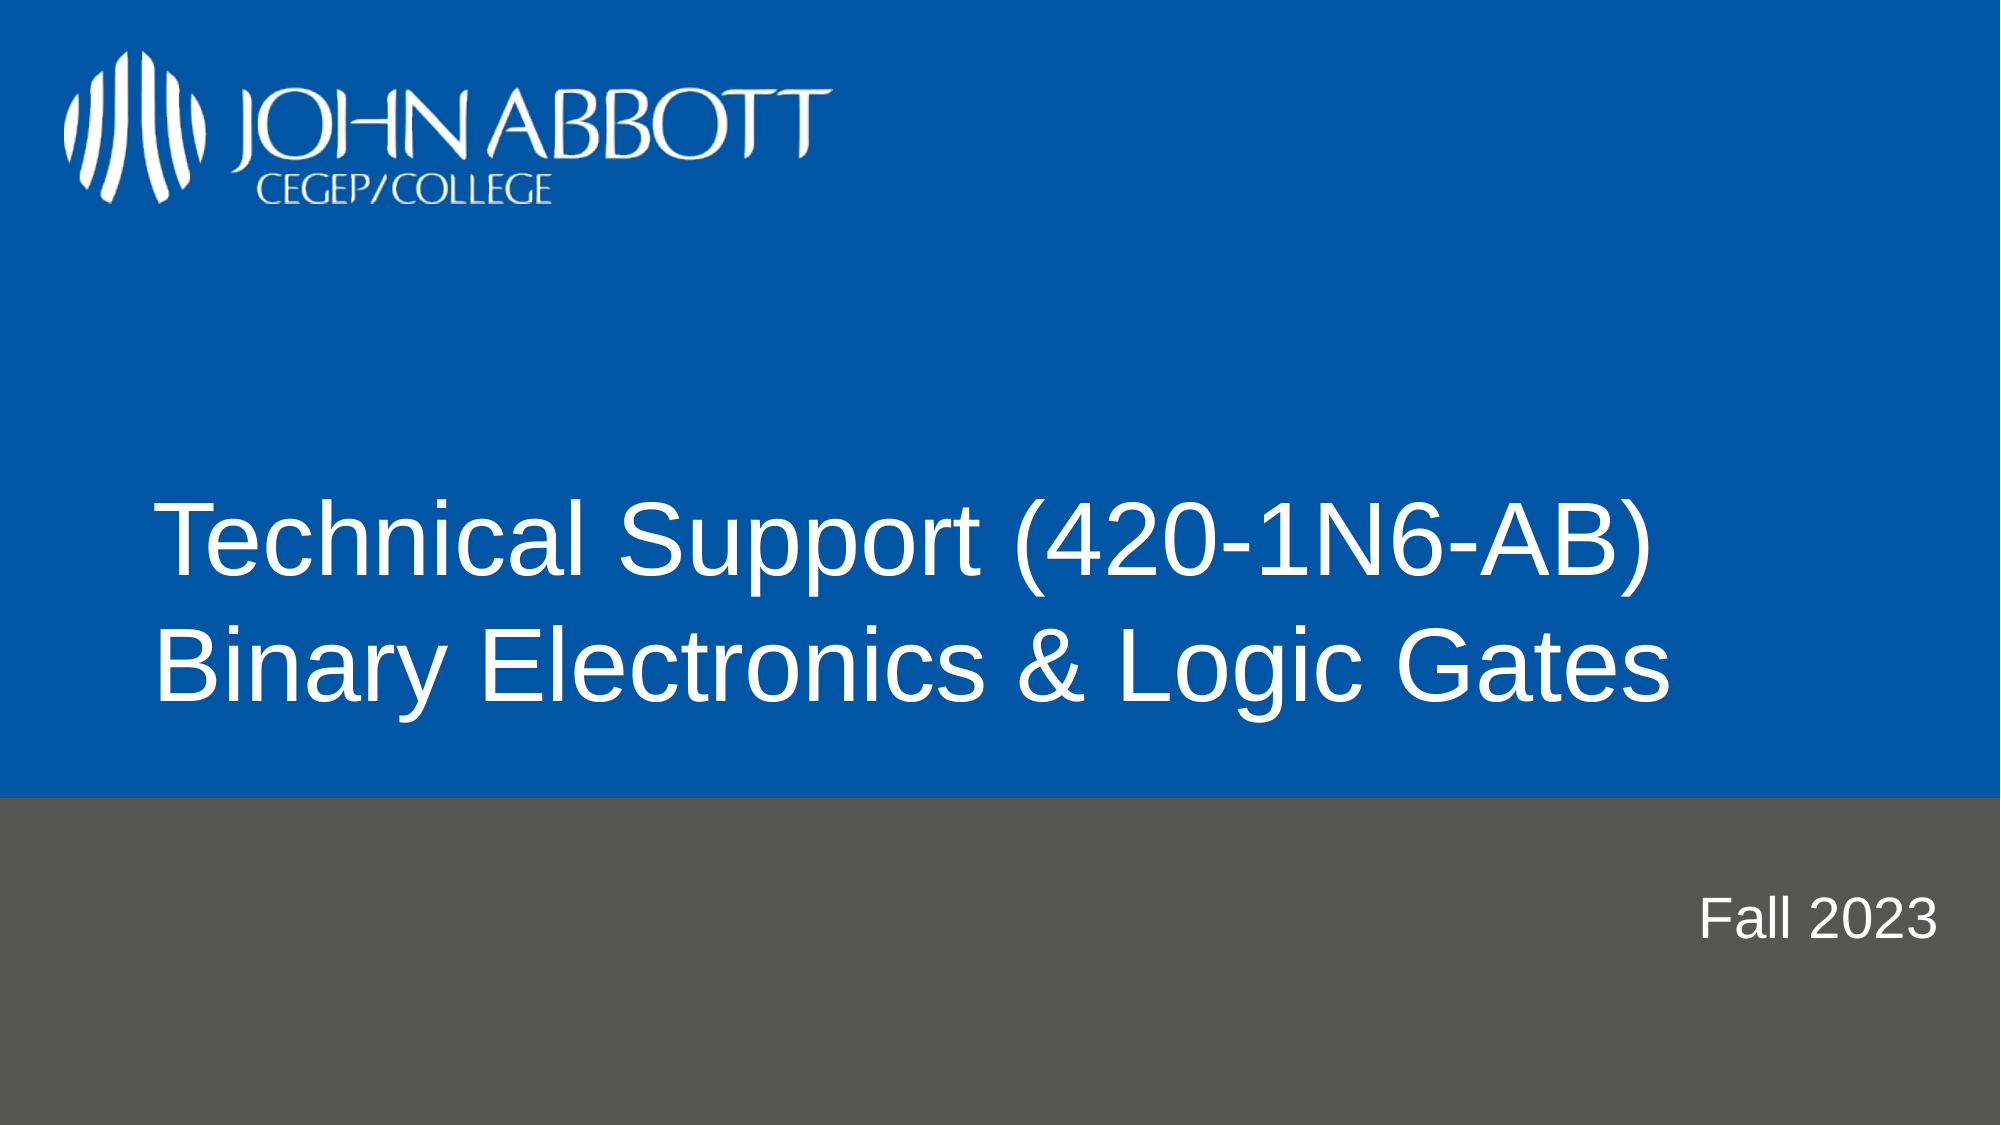

# Technical Support (420-1N6-AB) Binary Electronics & Logic Gates
Fall 2023